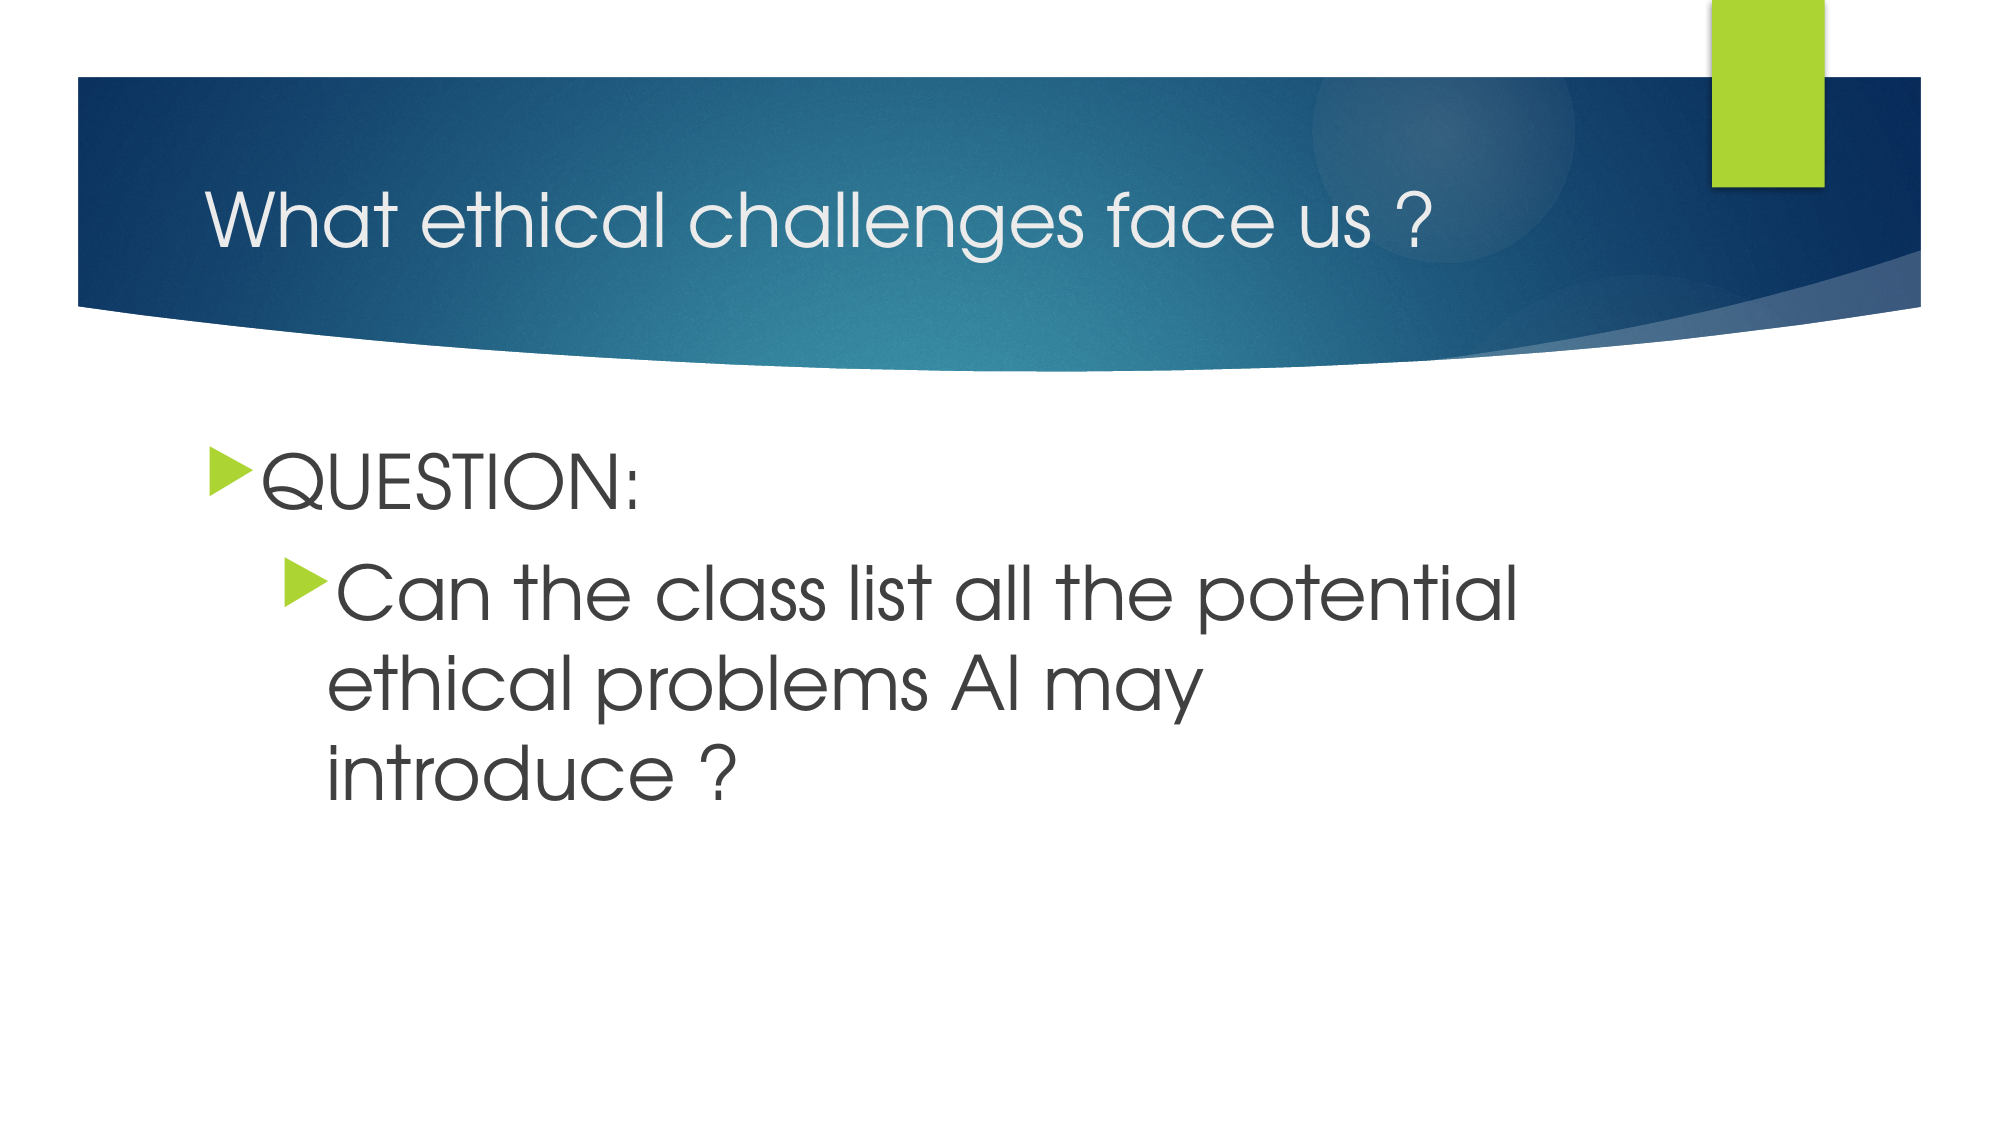

# What ethical challenges face us ?
QUESTION:
Can the class list all the potential ethical problems AI may introduce ?